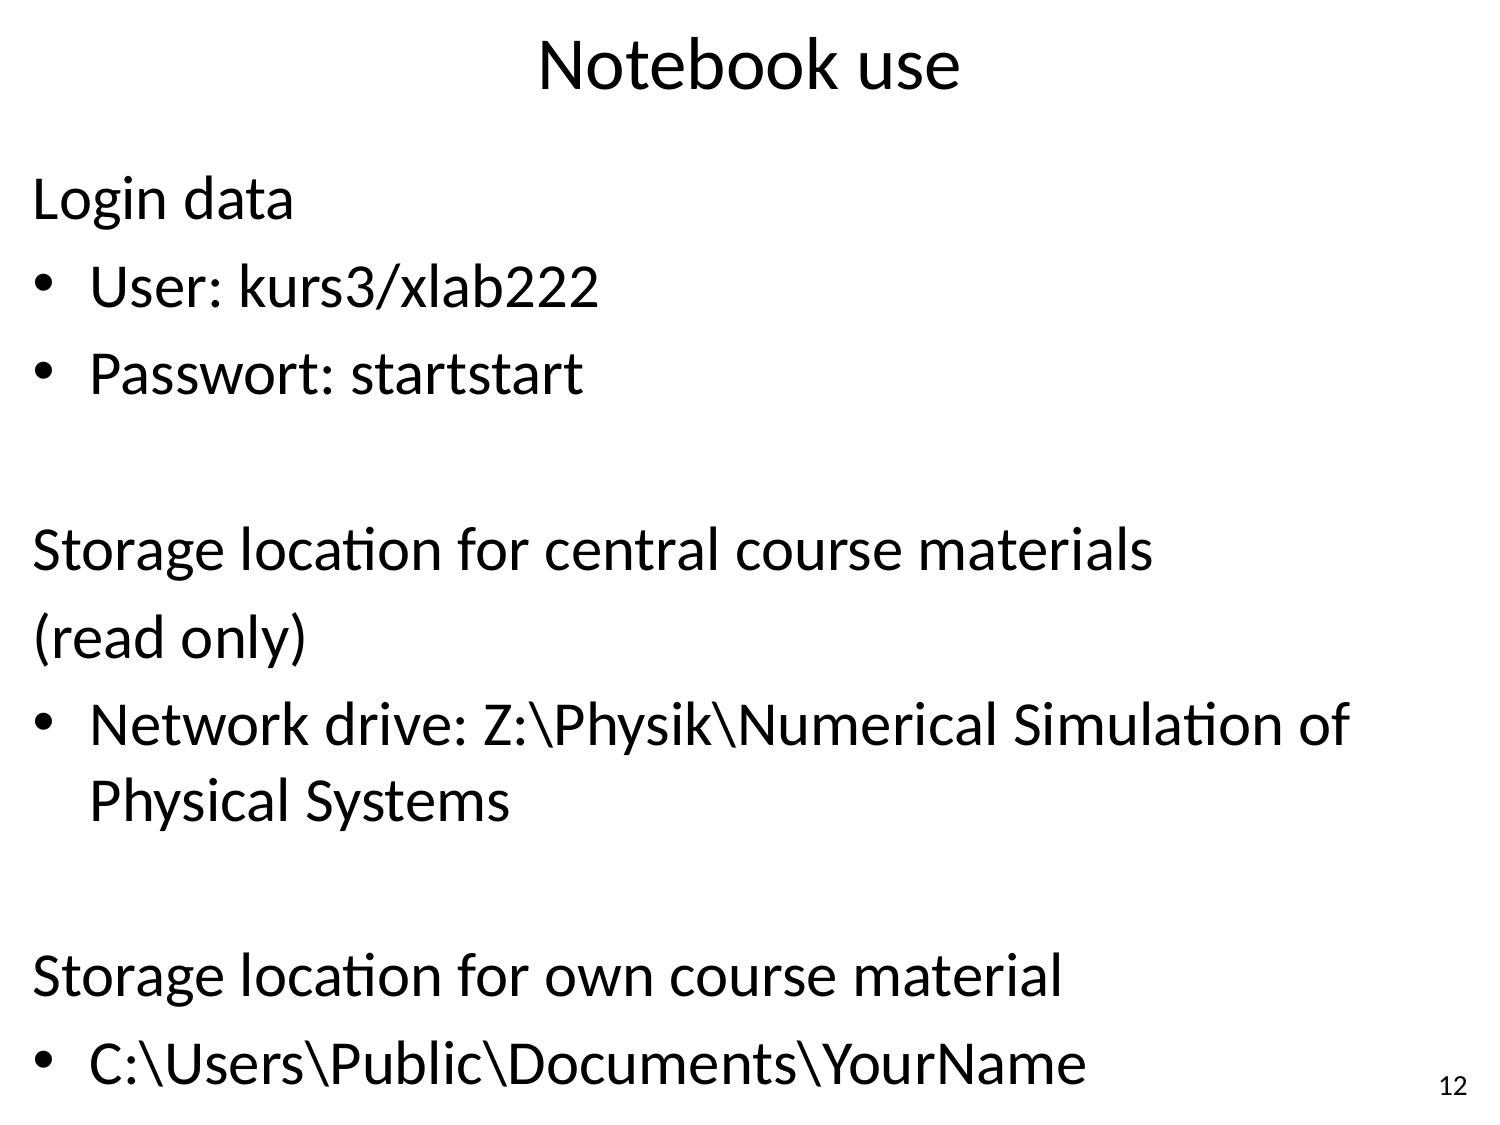

# Notebook use
Login data
User: kurs3/xlab222
Passwort: startstart

Storage location for central course materials
(read only)
Network drive: Z:\Physik\Numerical Simulation of Physical Systems

Storage location for own course material
C:\Users\Public\Documents\YourName
12